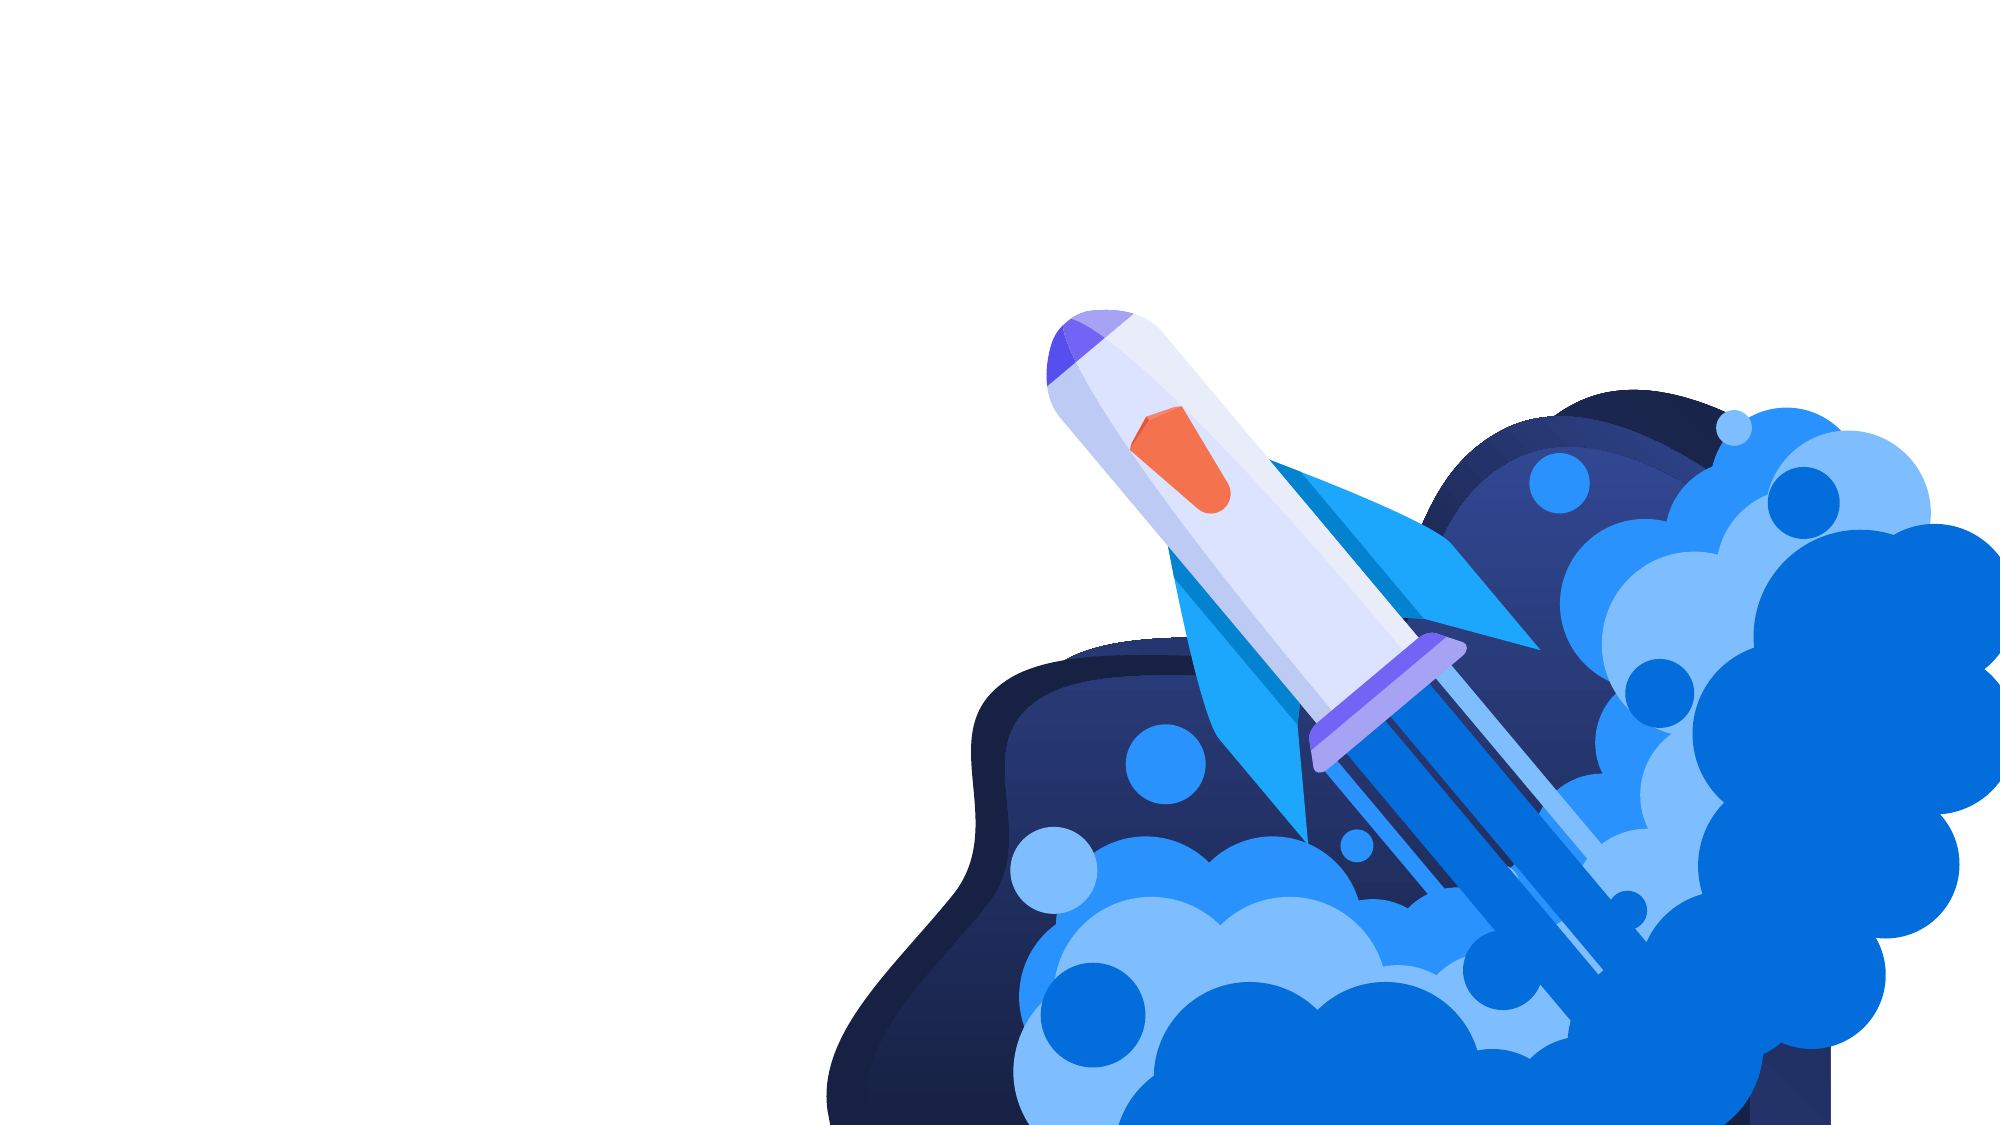

Introduction to Dataset
Dataset: Hotel Las Vegas, Tripadvisor
19 possible predictors, 1 outcome variable
Models and algorithms:
KNN for both prediction and categorical
LOGIT for both prediction and categorical
MLR (continuous outcome)
CART.

Are there significant variables that can indicate hotel score?
Outcome: Bad Results